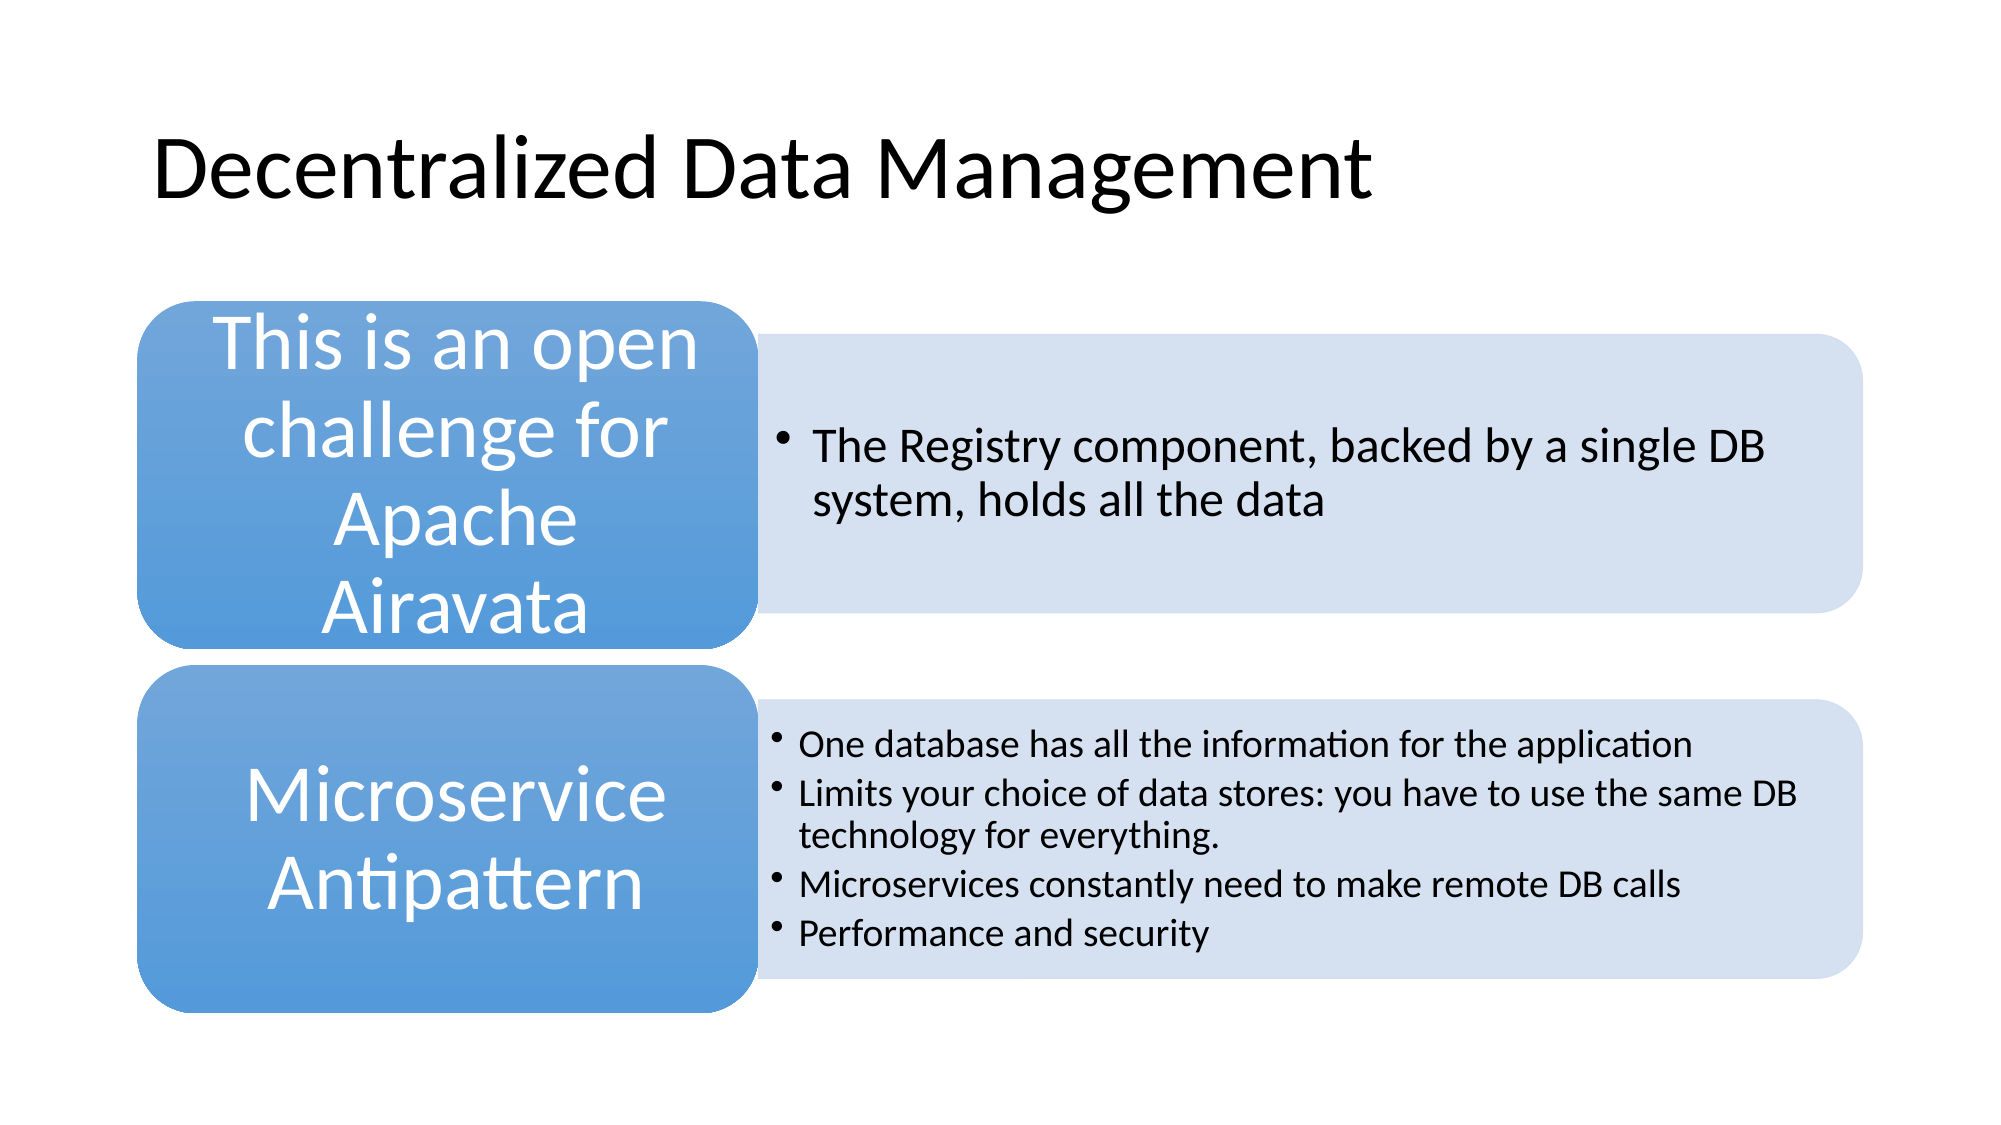

# Decentralized Data Management
The Registry component, backed by a single DB system, holds all the data
This is an open challenge for Apache Airavata
One database has all the information for the application
Limits your choice of data stores: you have to use the same DB technology for everything.
Microservices constantly need to make remote DB calls
Performance and security
Microservice Antipattern